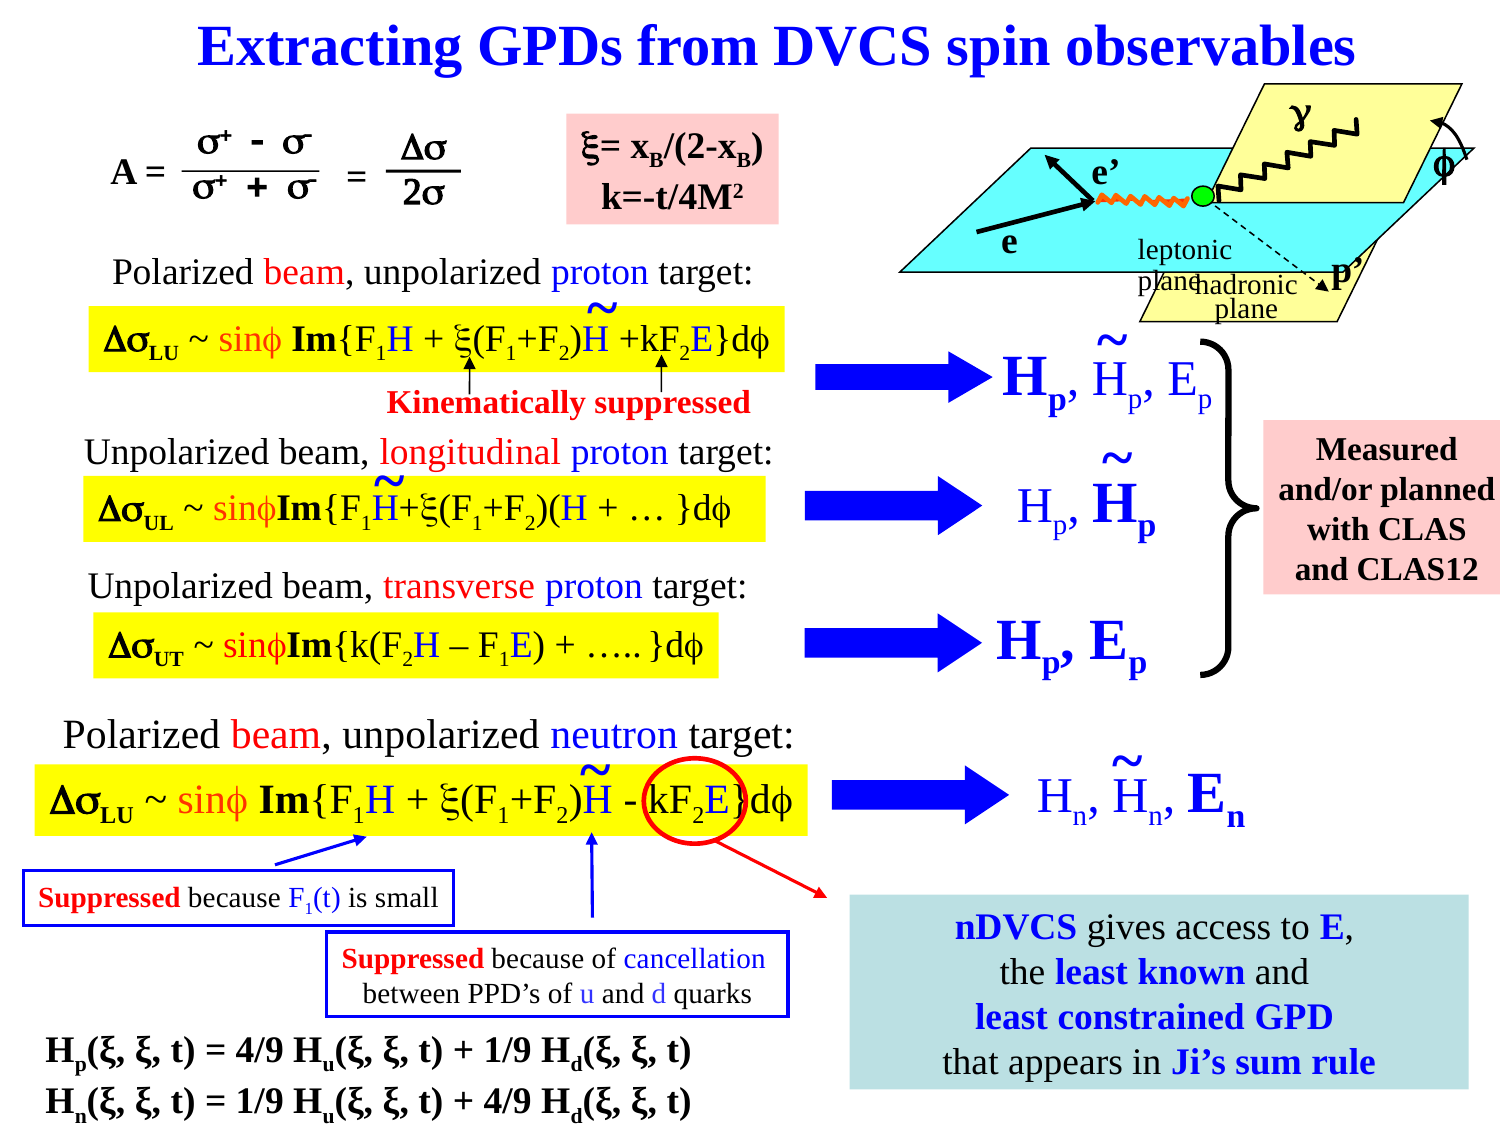

Extracting GPDs from DVCS spin observables

γ

e’

e

φ

leptonic plane
p’
hadronic
plane
σ+ − σ−
σ+ + σ−
Δσ
2σ

A =
=

ξ= xB/(2-xB)
k=-t/4M2
Polarized beam, unpolarized proton target:
~
~
ΔσLU ~ sinφ Im{F1H + ξ(F1+F2)H +kF2E}dφ
Hp, Hp, Ep

Kinematically suppressed

~
Unpolarized beam, longitudinal proton target:
~
Hp, Hp
ΔσUL ~ sinφIm{F1H+ξ(F1+F2)(H + … }dφ

Measured
and/or planned
with CLAS
and CLAS12
Unpolarized beam, transverse proton target:
Hp, Ep
ΔσUT ~ sinφIm{k(F2H – F1E) + ….. }dφ

Polarized beam, unpolarized neutron target:
~
~
Hn, Hn, En

ΔσLU ~ sinφ Im{F1H + ξ(F1+F2)H - kF2E}dφ

Suppressed because F1(t) is small
Suppressed because of cancellation
between PPD’s of u and d quarks
nDVCS gives access to E,
the least known and
least constrained GPD
that appears in Ji’s sum rule
Hp(ξ, ξ, t) = 4/9 Hu(ξ, ξ, t) + 1/9 Hd(ξ, ξ, t)
Hn(ξ, ξ, t) = 1/9 Hu(ξ, ξ, t) + 4/9 Hd(ξ, ξ, t)